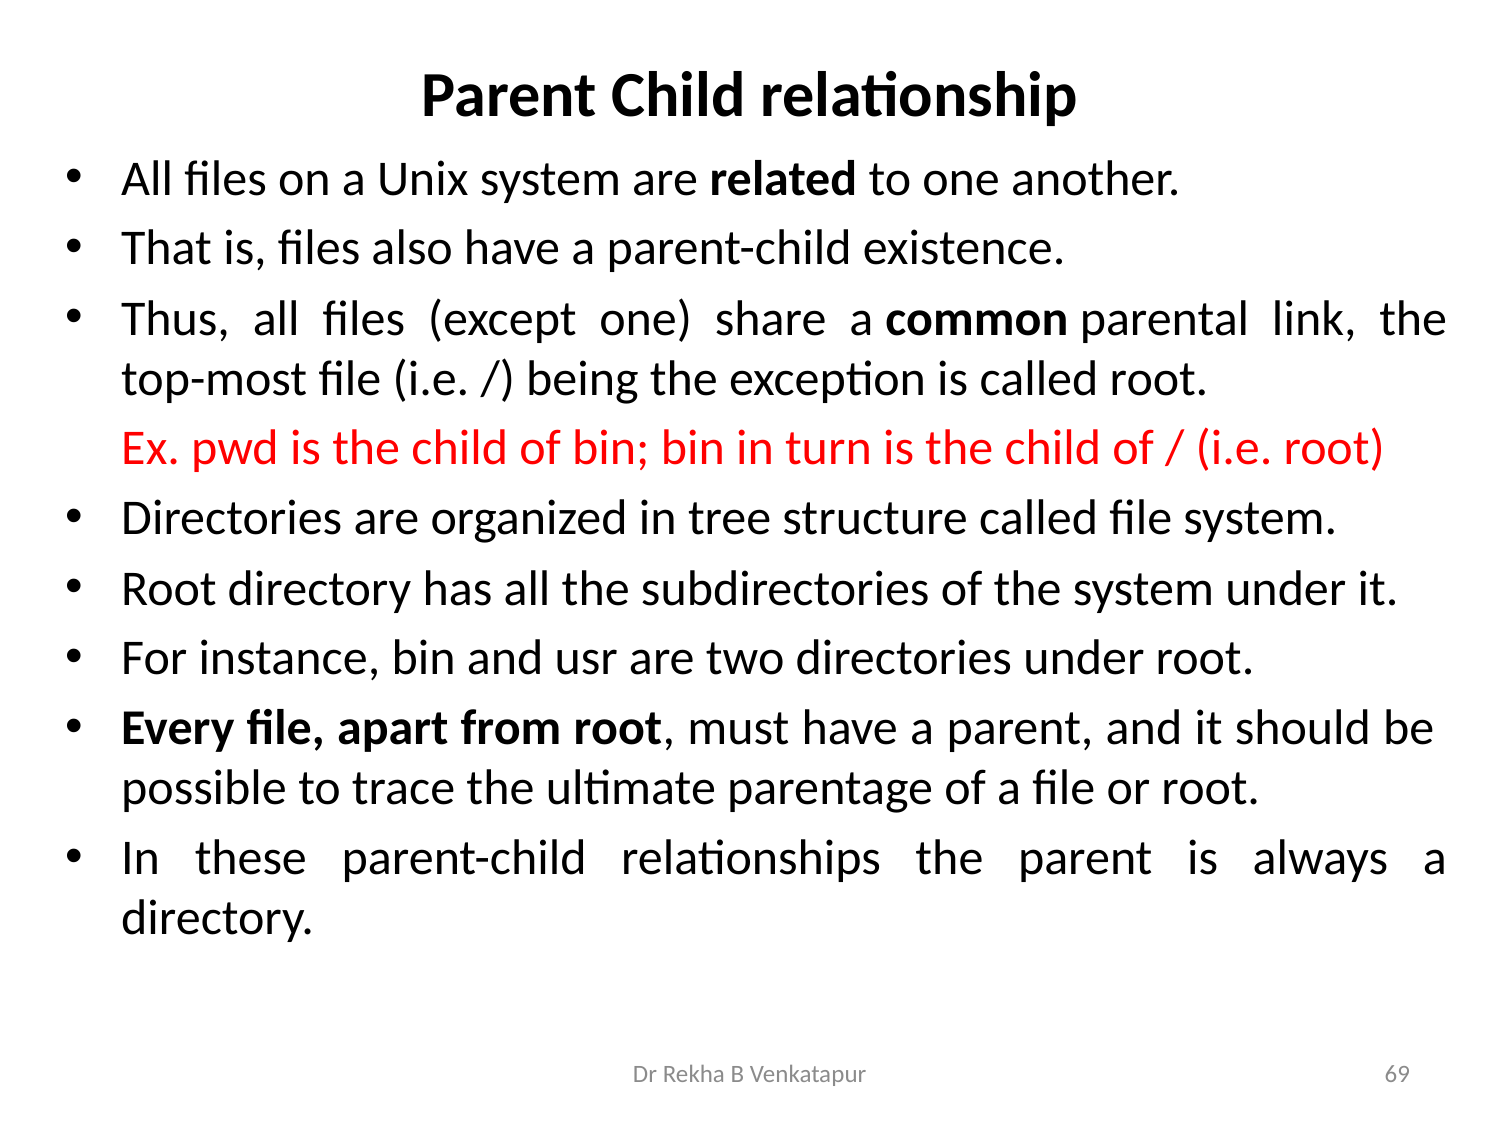

# Parent Child relationship
All files on a Unix system are related to one another.
That is, files also have a parent-child existence.
Thus, all files (except one) share a common parental link, the top-most file (i.e. /) being the exception is called root.
     Ex. pwd is the child of bin; bin in turn is the child of / (i.e. root)
Directories are organized in tree structure called file system.
Root directory has all the subdirectories of the system under it.
For instance, bin and usr are two directories under root.
Every file, apart from root, must have a parent, and it should be  possible to trace the ultimate parentage of a file or root.
In these parent-child relationships the parent is always a directory.
Dr Rekha B Venkatapur
69